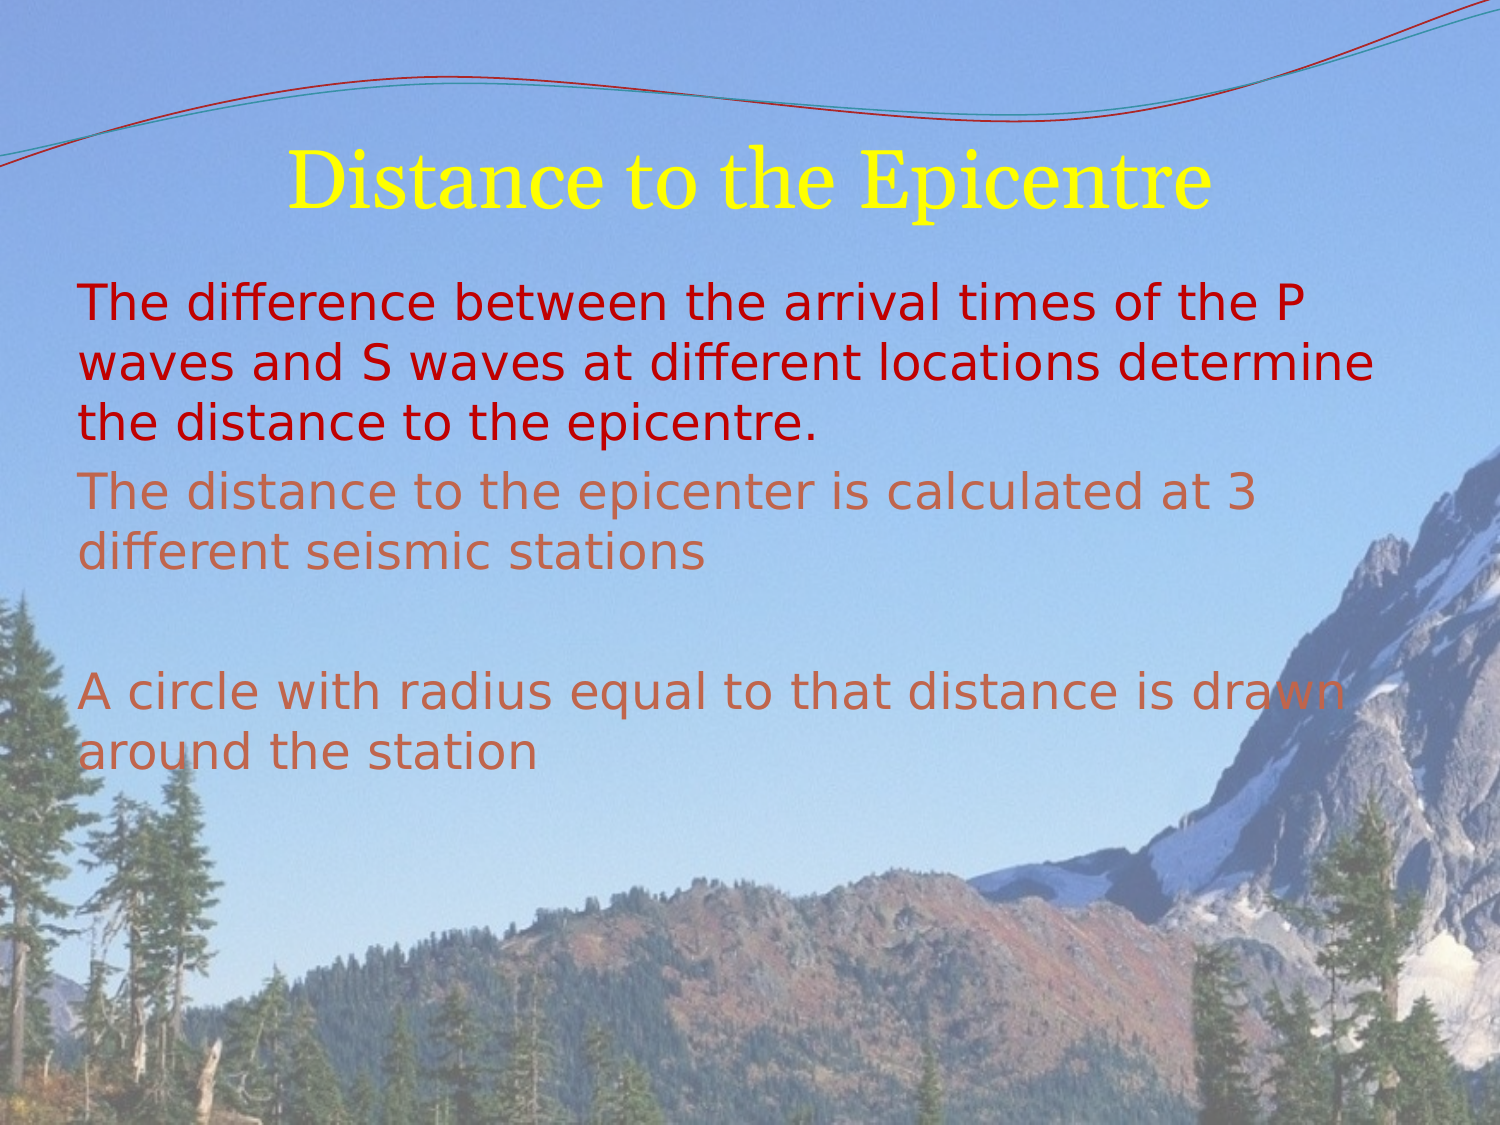

# Distance to the Epicentre
The difference between the arrival times of the P waves and S waves at different locations determine the distance to the epicentre.
The distance to the epicenter is calculated at 3 different seismic stations

A circle with radius equal to that distance is drawn around the station